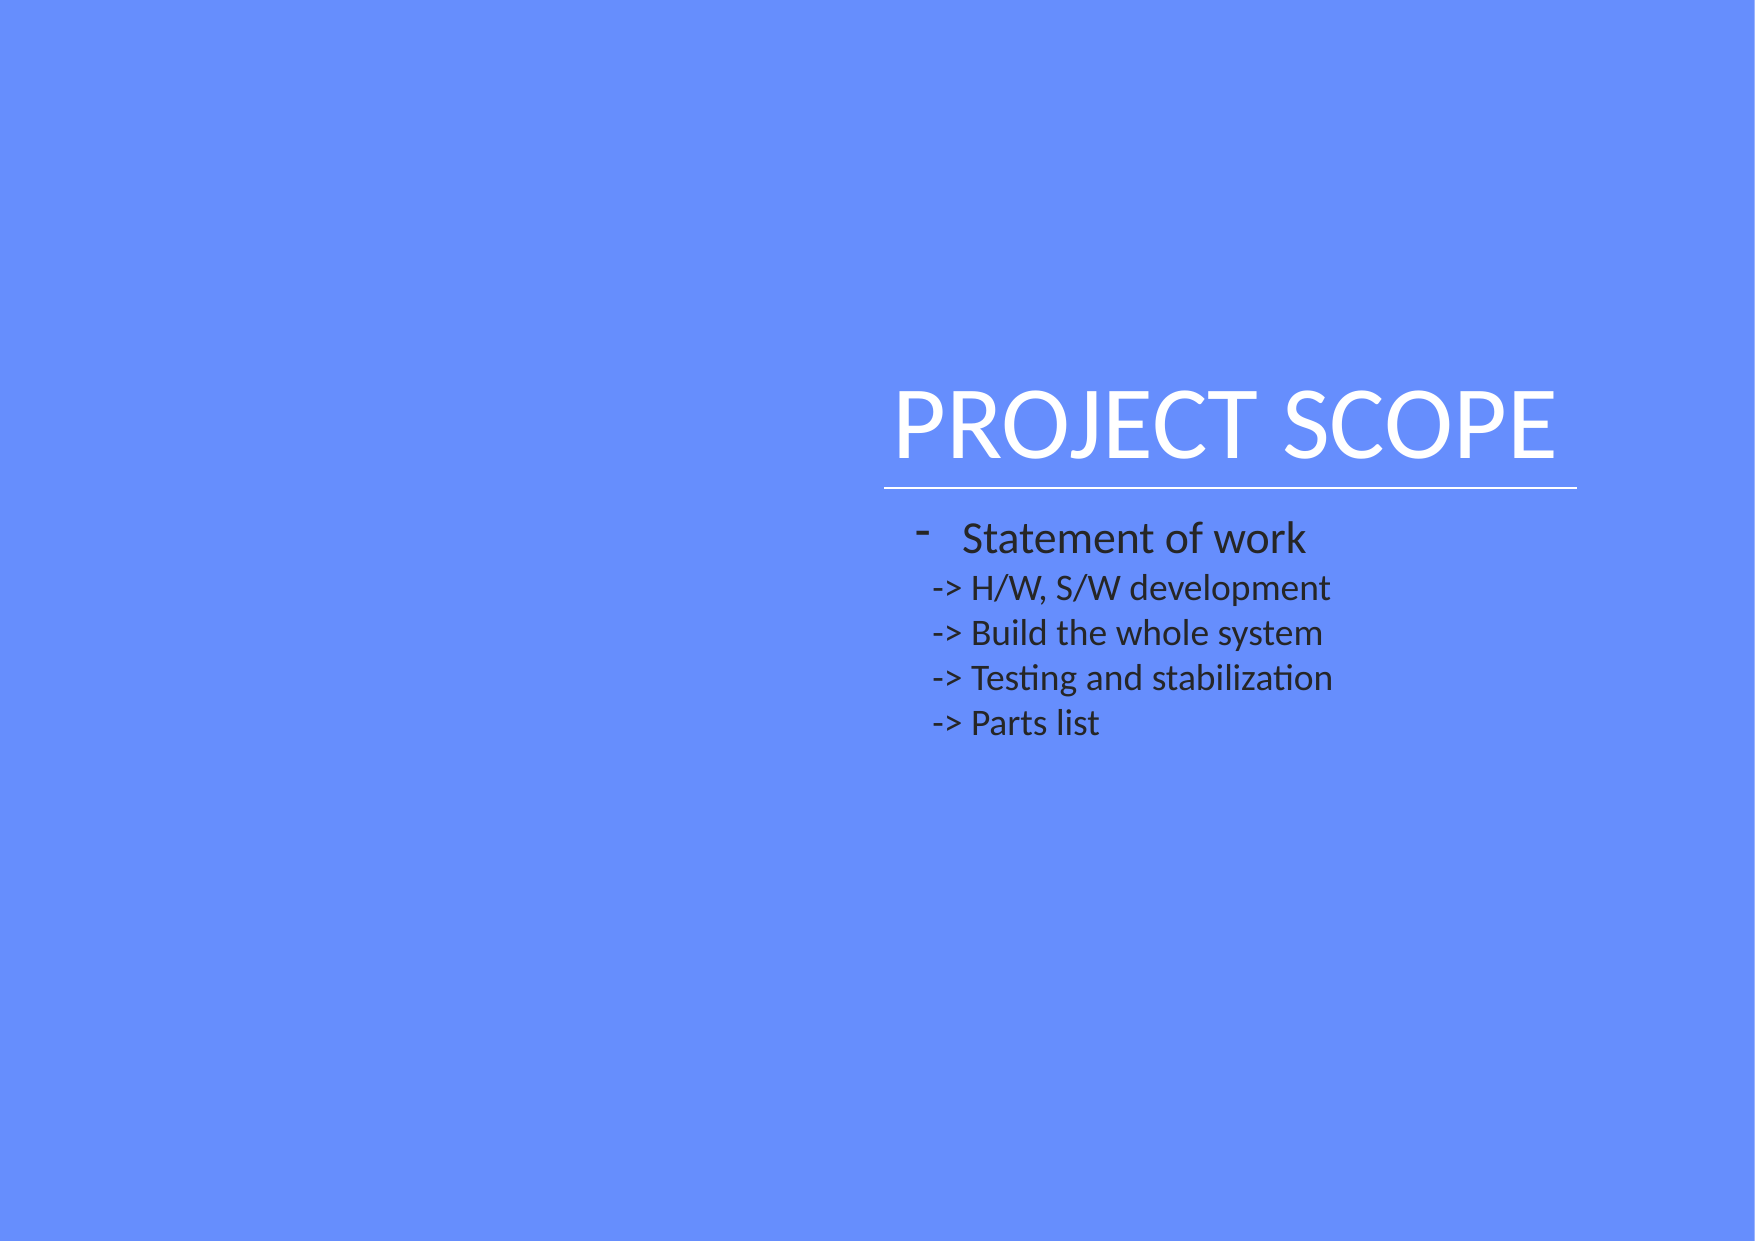

02
PROJECT SCOPE
Statement of work
  -> H/W, S/W development
  -> Build the whole system
  -> Testing and stabilization
  -> Parts list